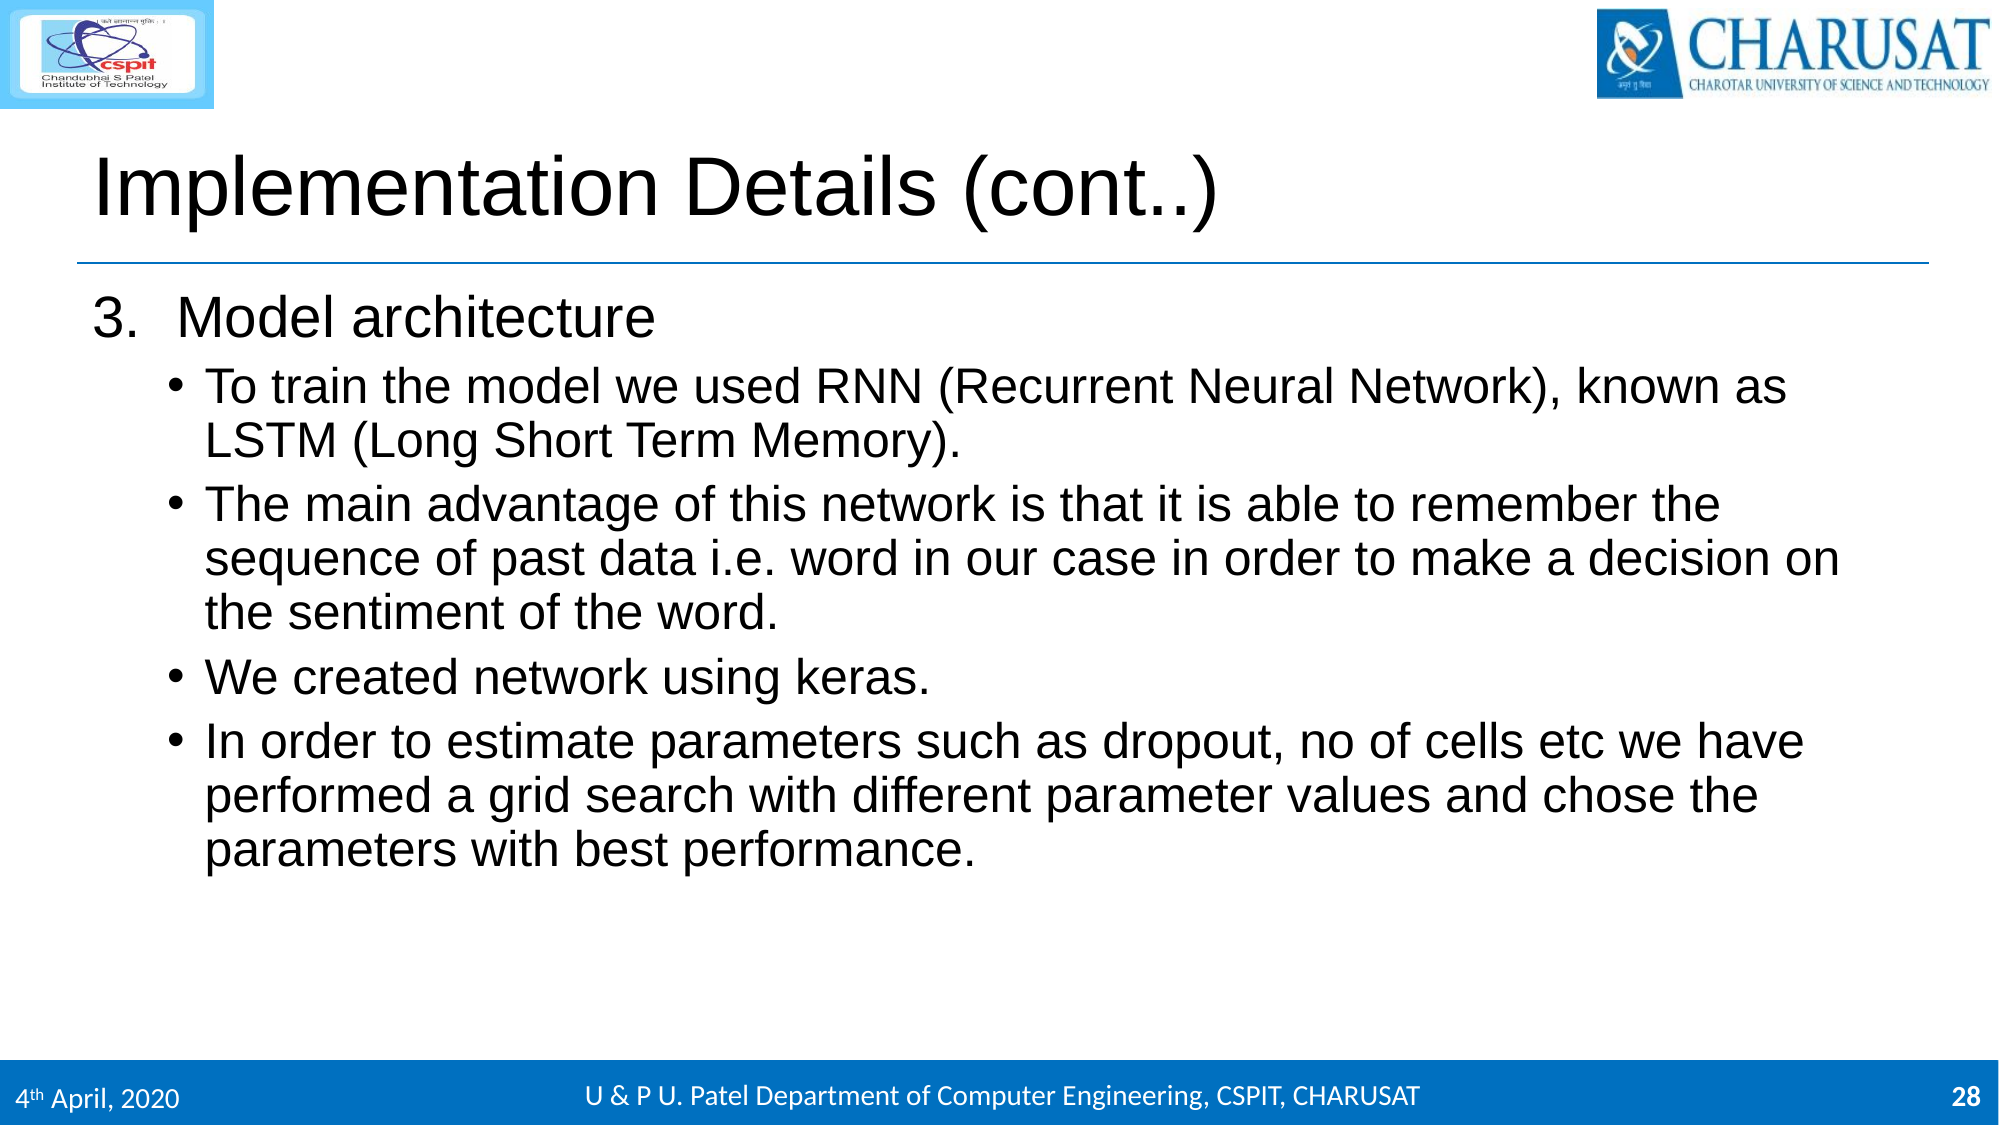

# Implementation Details (cont..)
Model architecture
To train the model we used RNN (Recurrent Neural Network), known as LSTM (Long Short Term Memory).
The main advantage of this network is that it is able to remember the sequence of past data i.e. word in our case in order to make a decision on the sentiment of the word.
We created network using keras.
In order to estimate parameters such as dropout, no of cells etc we have performed a grid search with different parameter values and chose the parameters with best performance.
U & P U. Patel Department of Computer Engineering, CSPIT, CHARUSAT
28
4th April, 2020